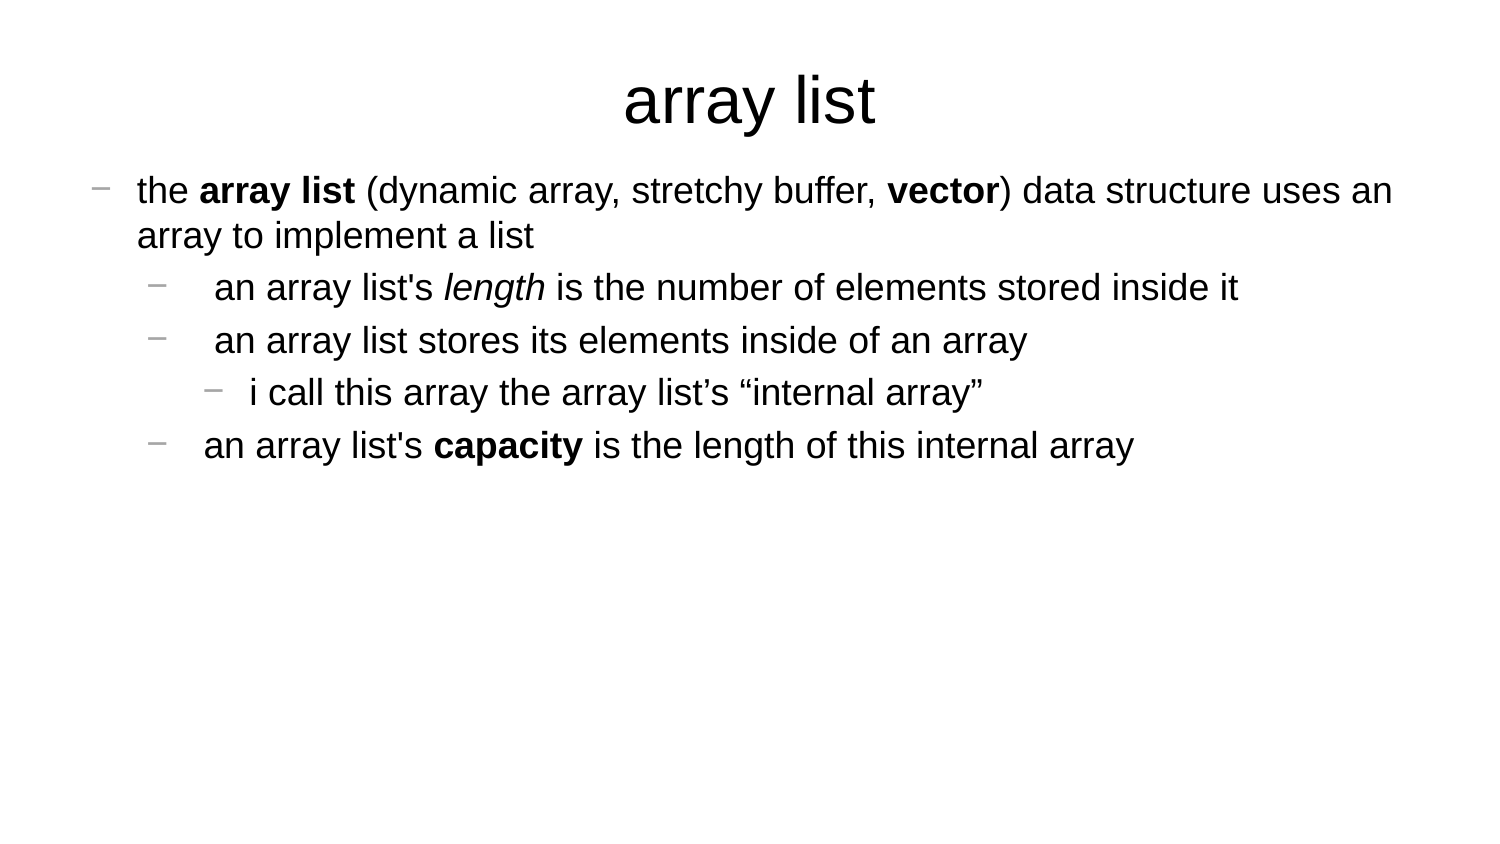

# array list
the array list (dynamic array, stretchy buffer, vector) data structure uses an array to implement a list
  an array list's length is the number of elements stored inside it
  an array list stores its elements inside of an array
i call this array the array list’s “internal array”
 an array list's capacity is the length of this internal array